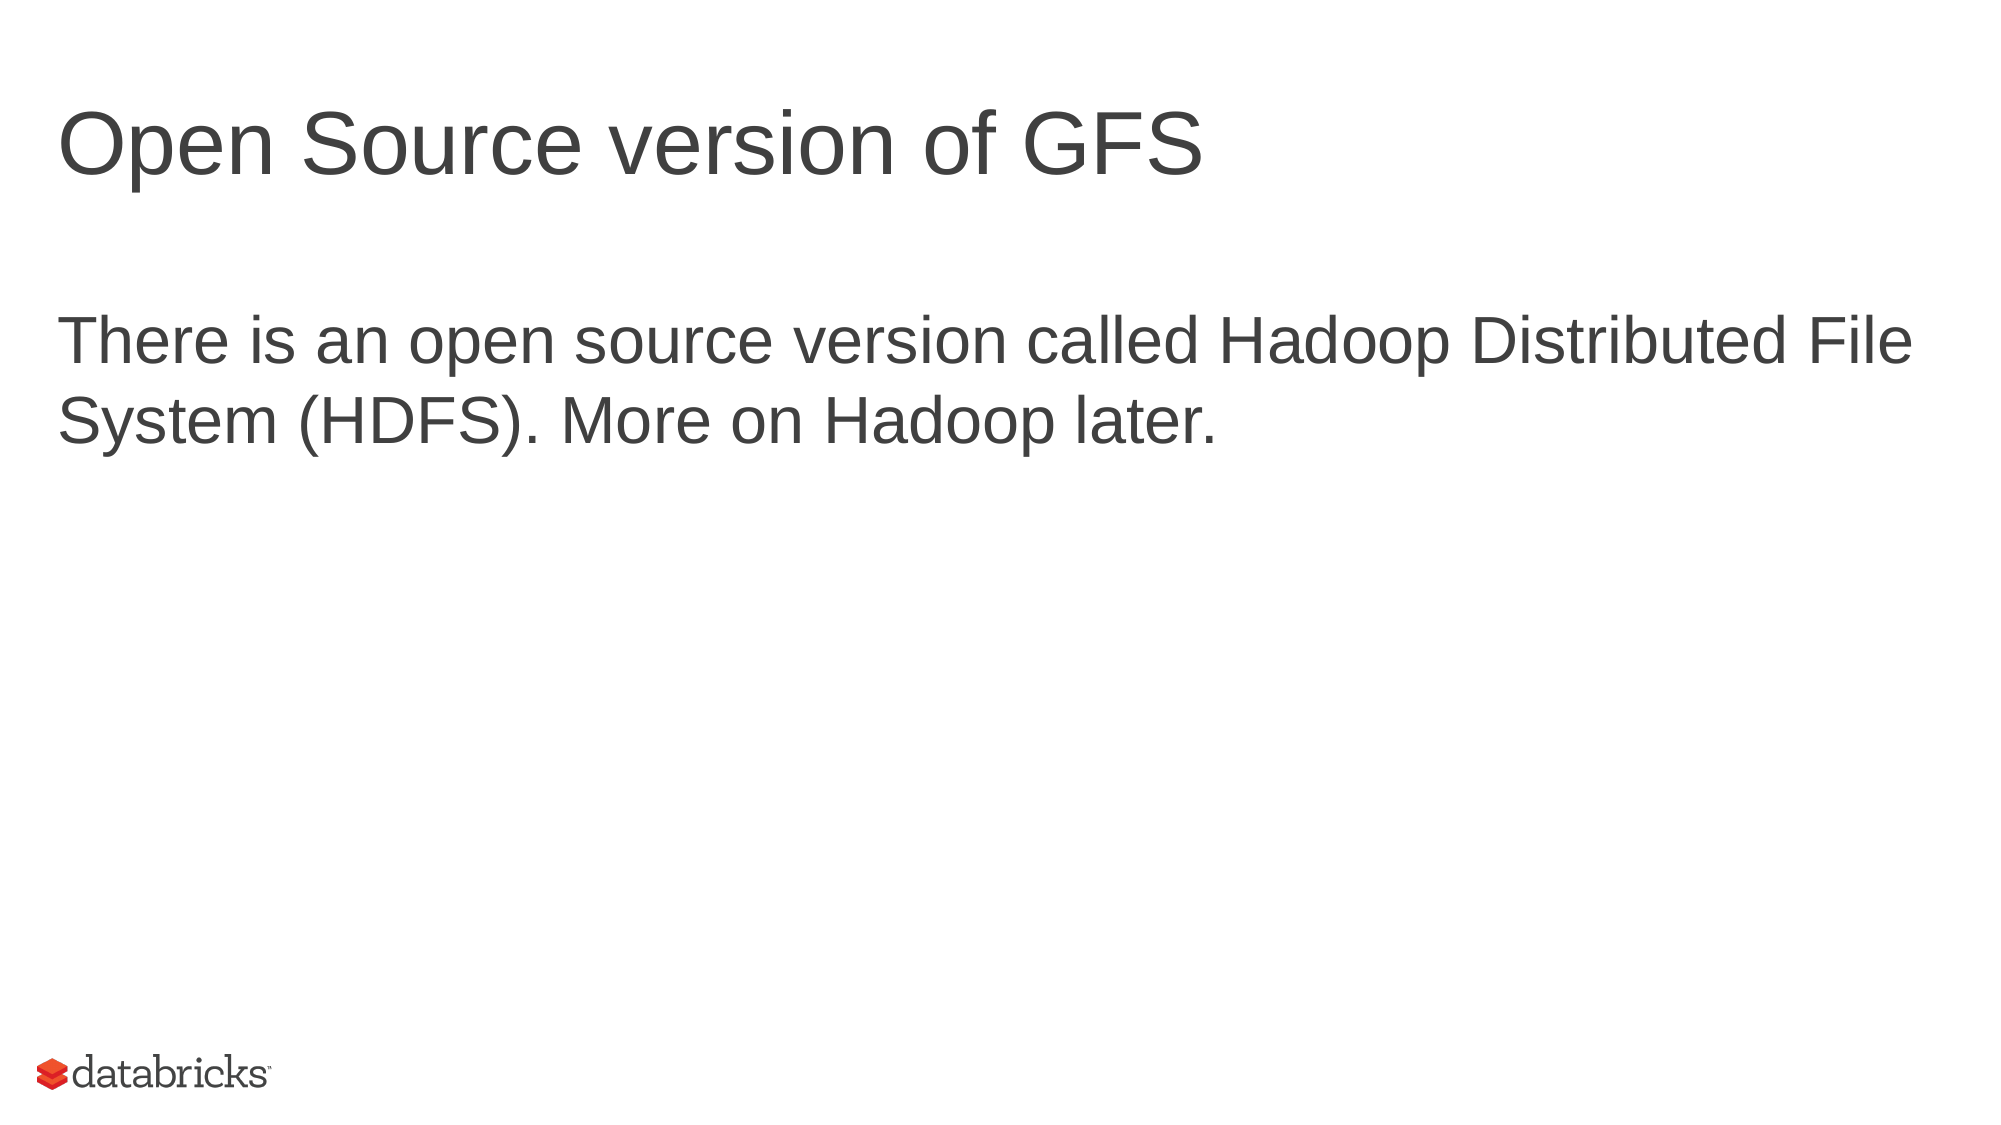

# Open Source version of GFS
There is an open source version called Hadoop Distributed File System (HDFS). More on Hadoop later.